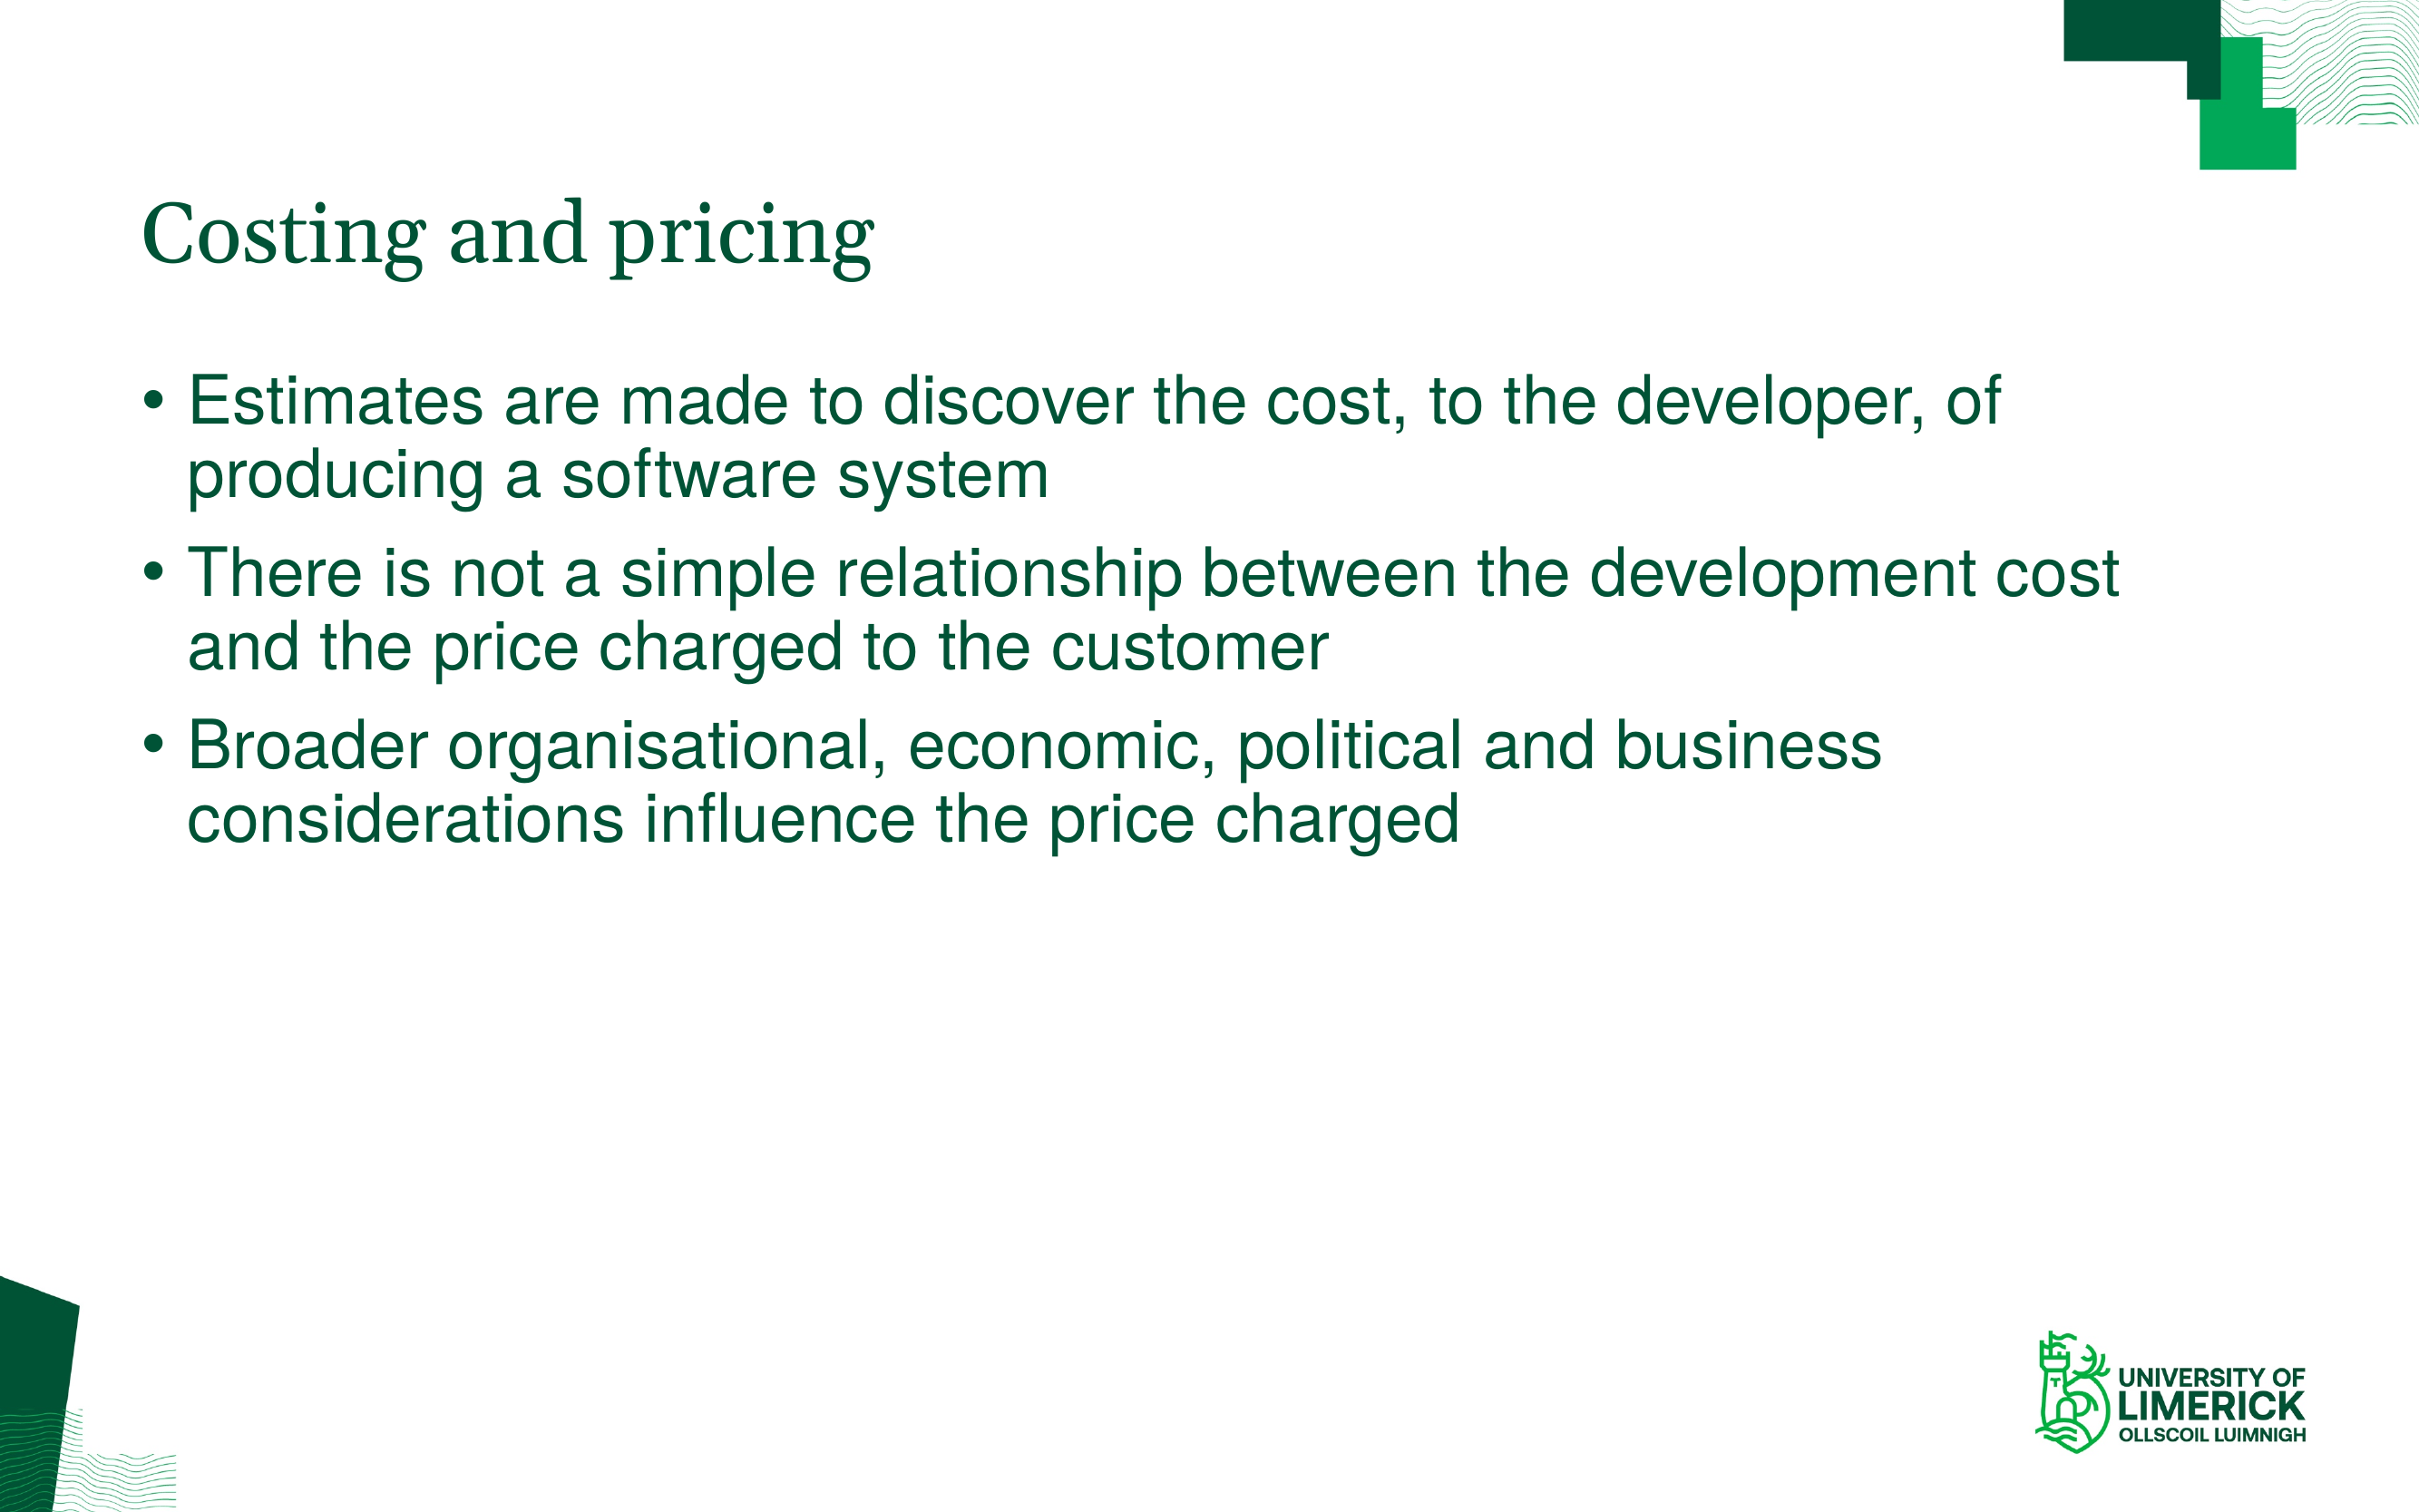

# Costing and pricing
Estimates are made to discover the cost, to the developer, of producing a software system
There is not a simple relationship between the development cost and the price charged to the customer
Broader organisational, economic, political and business considerations influence the price charged